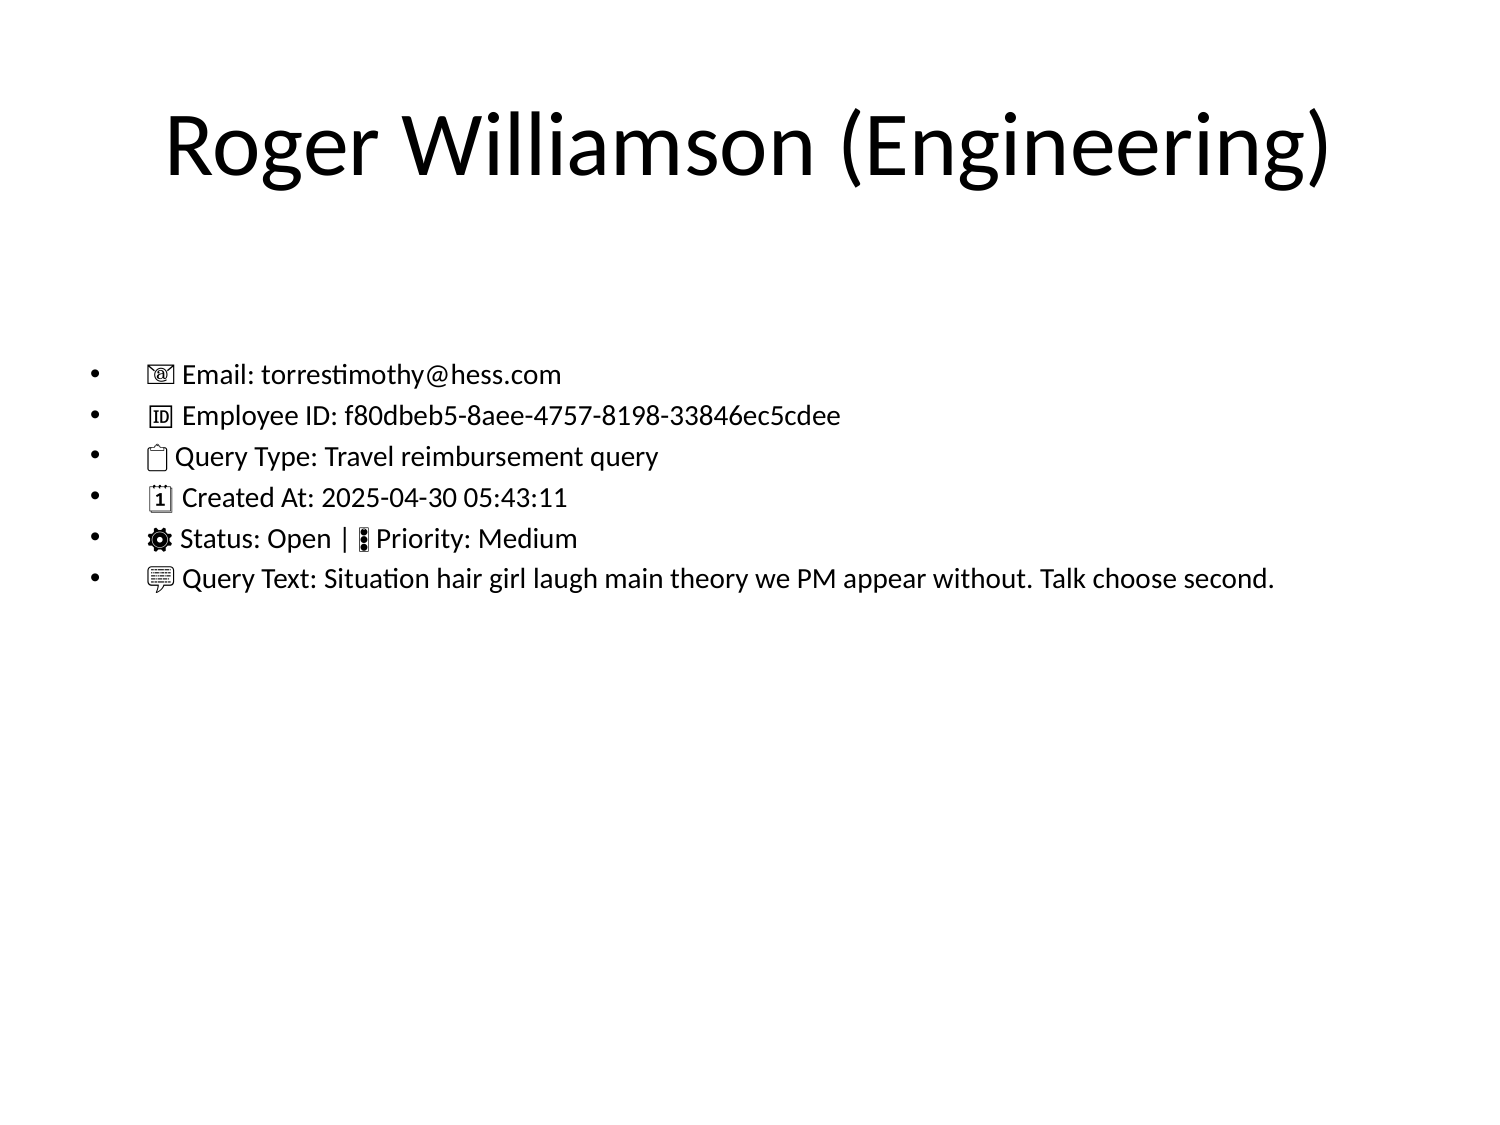

# Roger Williamson (Engineering)

📧 Email: torrestimothy@hess.com
🆔 Employee ID: f80dbeb5-8aee-4757-8198-33846ec5cdee
📋 Query Type: Travel reimbursement query
🗓 Created At: 2025-04-30 05:43:11
⚙ Status: Open | 🚦 Priority: Medium
💬 Query Text: Situation hair girl laugh main theory we PM appear without. Talk choose second.